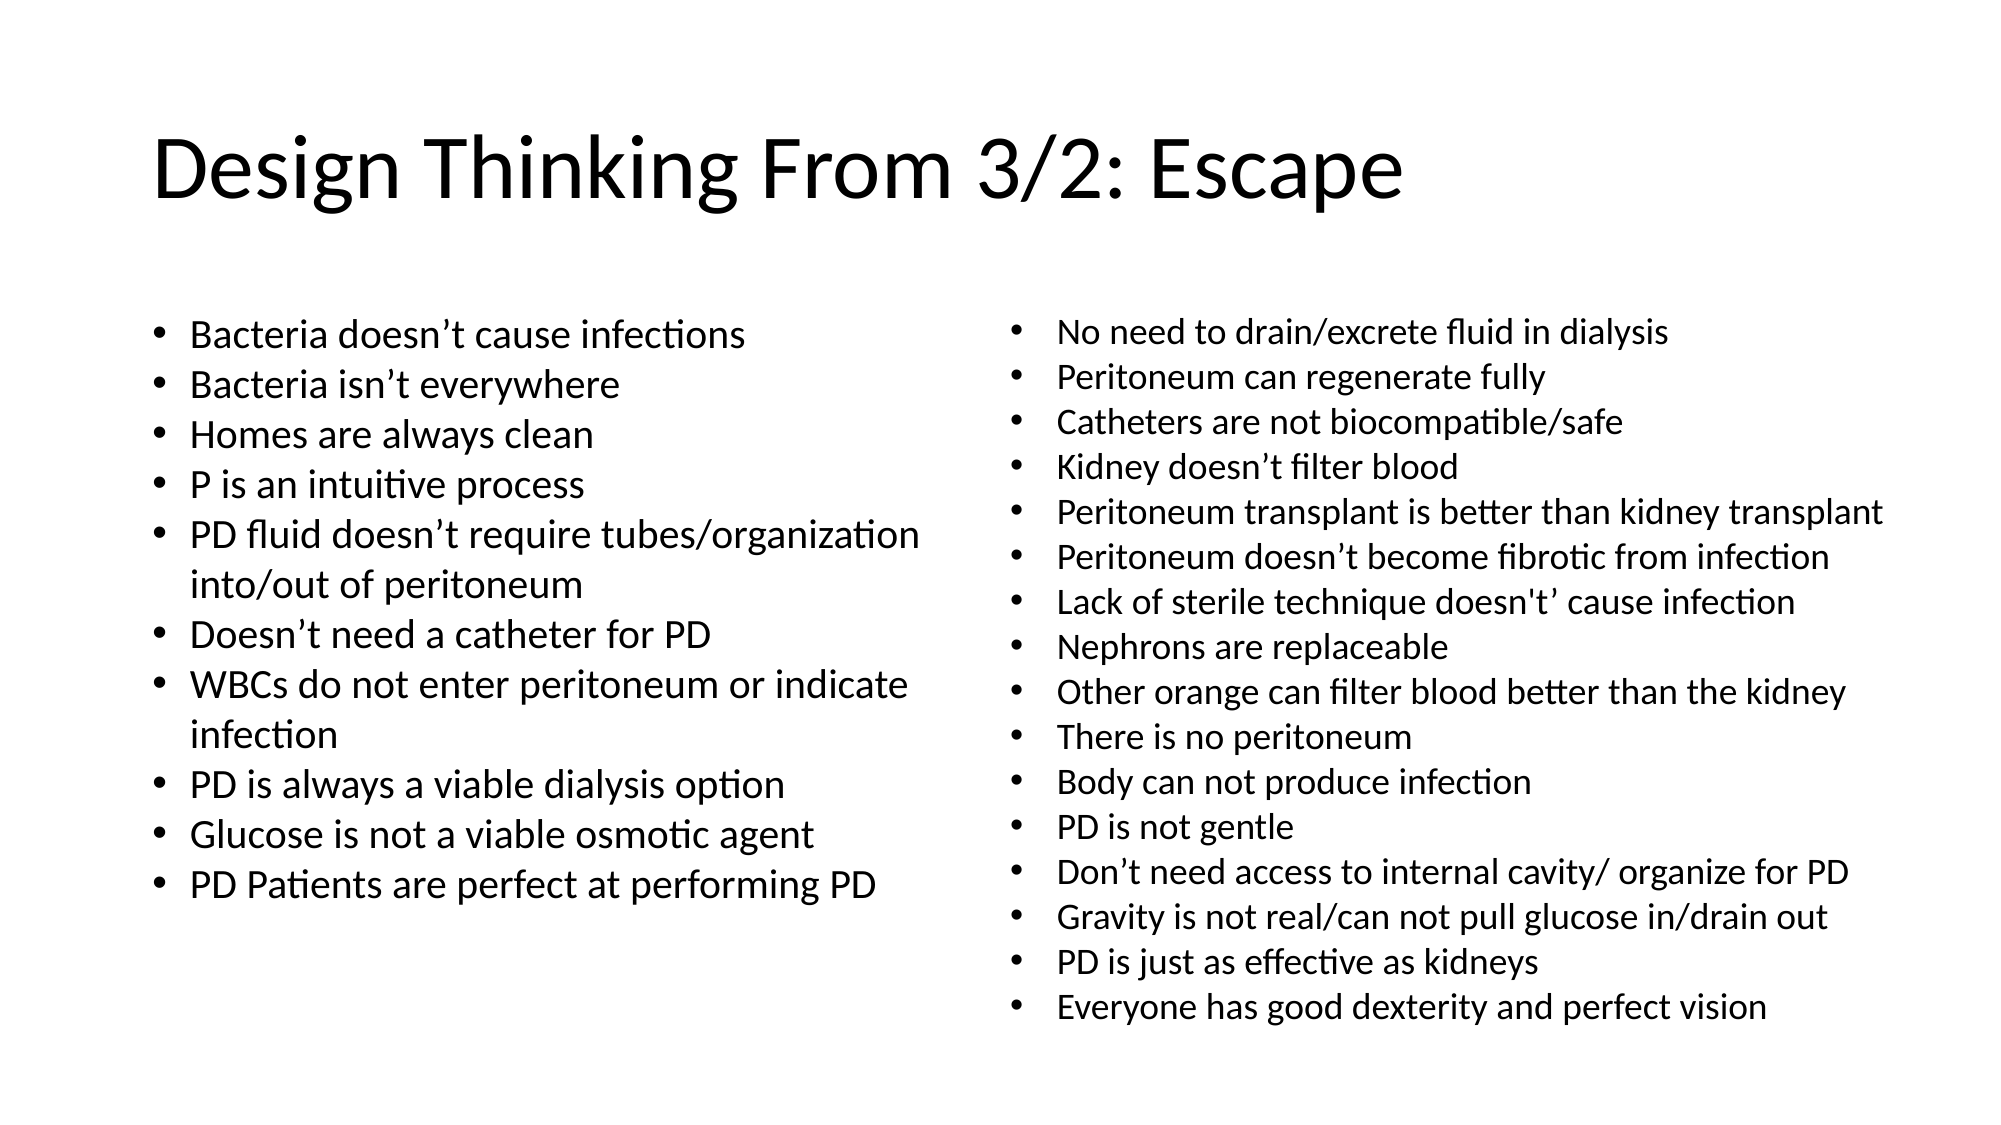

# Design Thinking From 3/2: Escape
Bacteria doesn’t cause infections
Bacteria isn’t everywhere
Homes are always clean
P is an intuitive process
PD fluid doesn’t require tubes/organization into/out of peritoneum
Doesn’t need a catheter for PD
WBCs do not enter peritoneum or indicate infection
PD is always a viable dialysis option
Glucose is not a viable osmotic agent
PD Patients are perfect at performing PD
No need to drain/excrete fluid in dialysis
Peritoneum can regenerate fully
Catheters are not biocompatible/safe
Kidney doesn’t filter blood
Peritoneum transplant is better than kidney transplant
Peritoneum doesn’t become fibrotic from infection
Lack of sterile technique doesn't’ cause infection
Nephrons are replaceable
Other orange can filter blood better than the kidney
There is no peritoneum
Body can not produce infection
PD is not gentle
Don’t need access to internal cavity/ organize for PD
Gravity is not real/can not pull glucose in/drain out
PD is just as effective as kidneys
Everyone has good dexterity and perfect vision